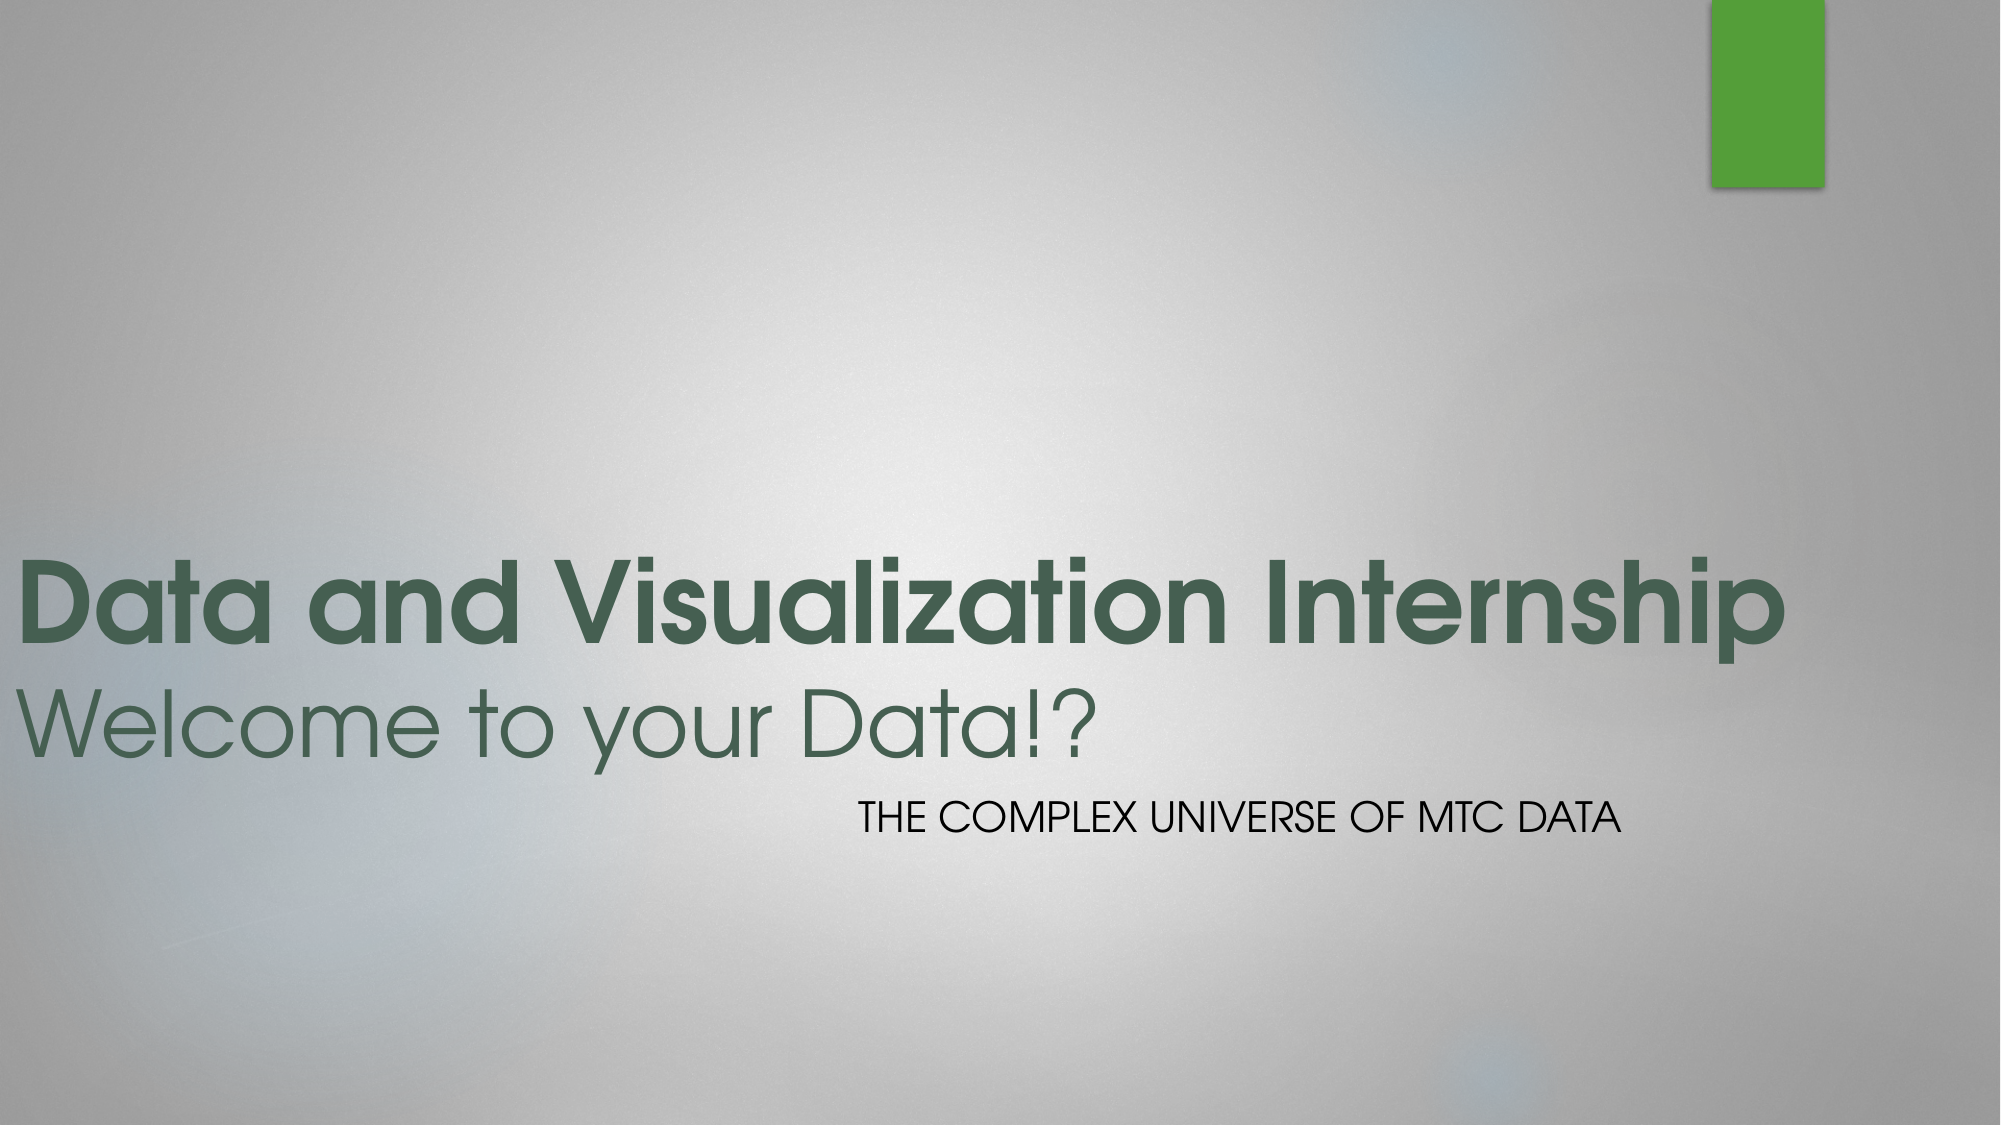

# Data and Visualization Internship Welcome to your Data!?
The Complex Universe of mtc DATA